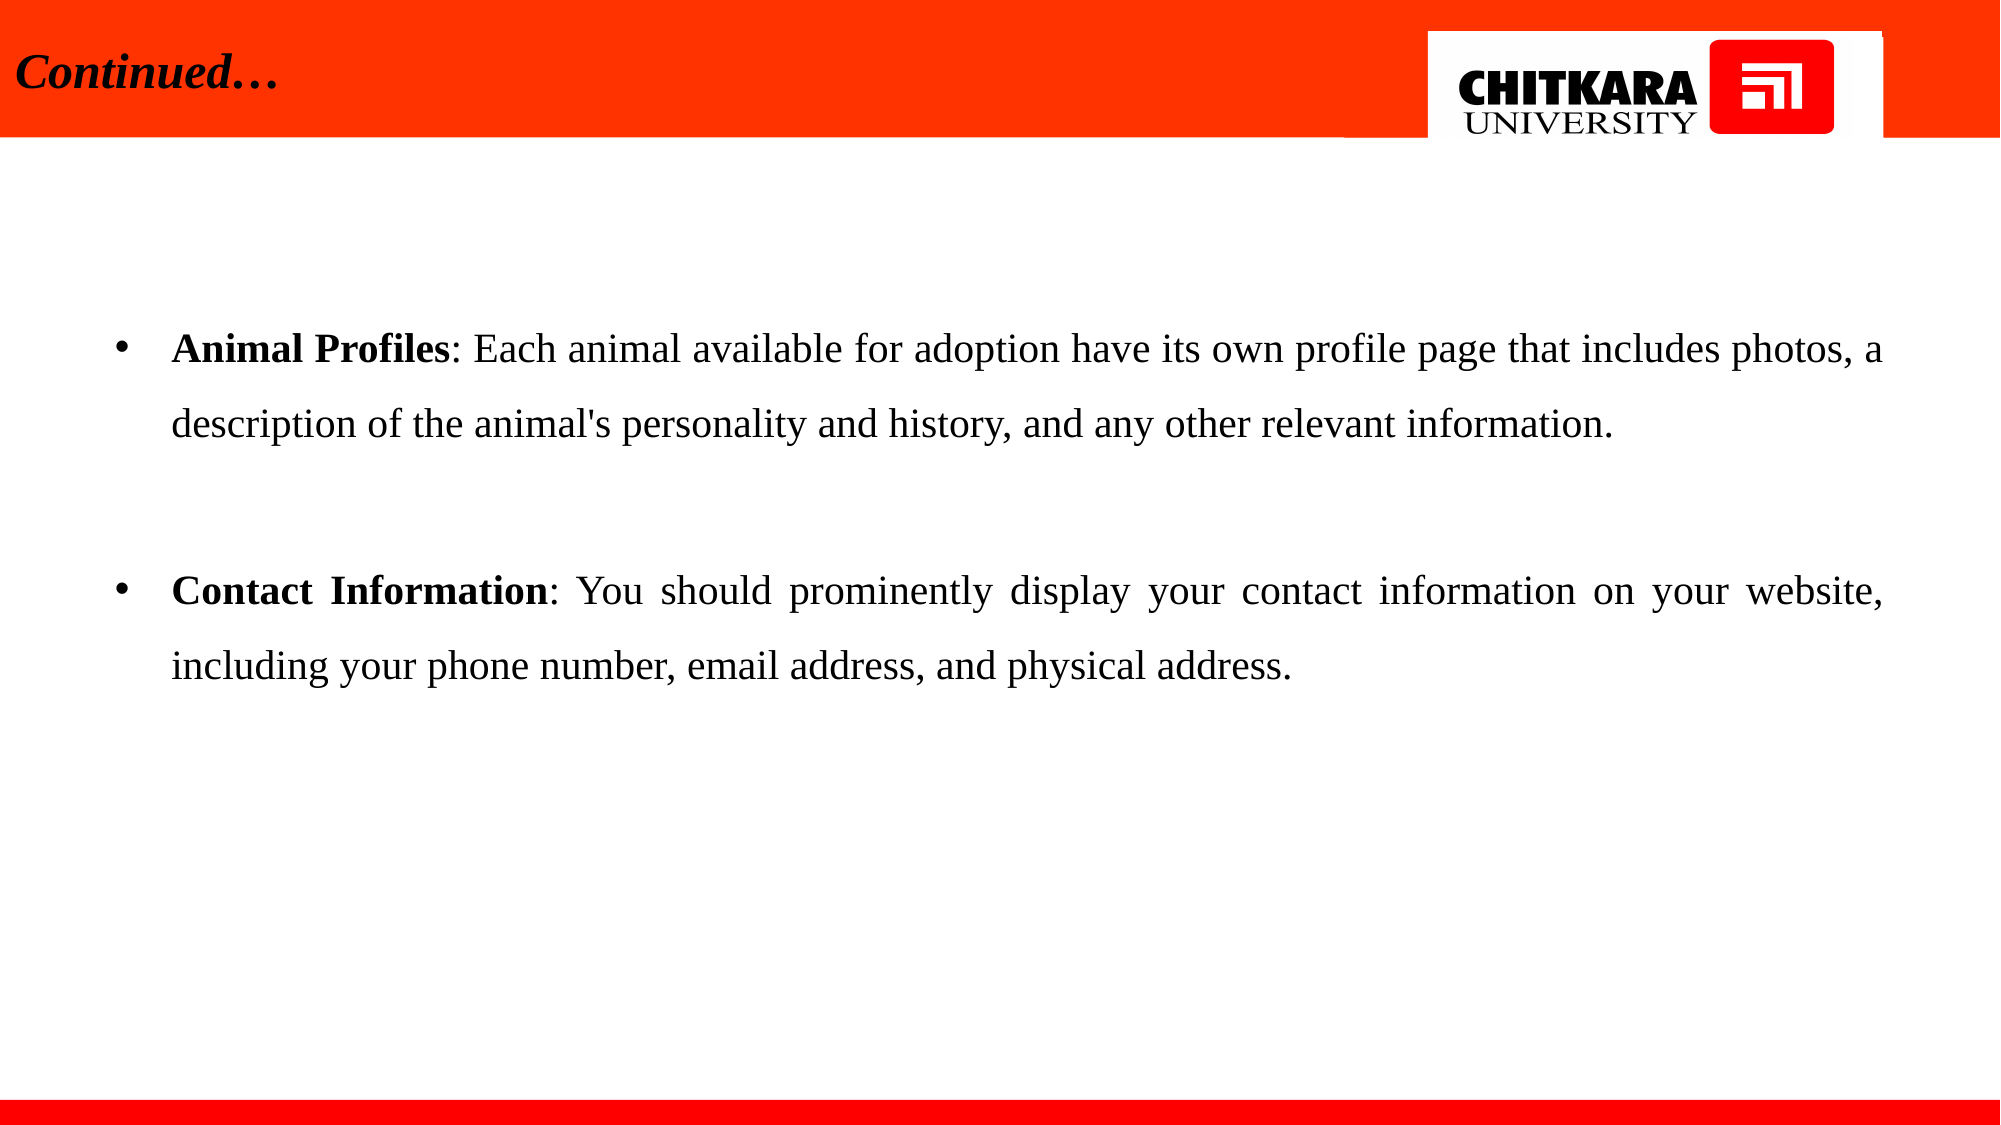

# Continued…

Animal Profiles: Each animal available for adoption have its own profile page that includes photos, a description of the animal's personality and history, and any other relevant information.

Contact Information: You should prominently display your contact information on your website, including your phone number, email address, and physical address.